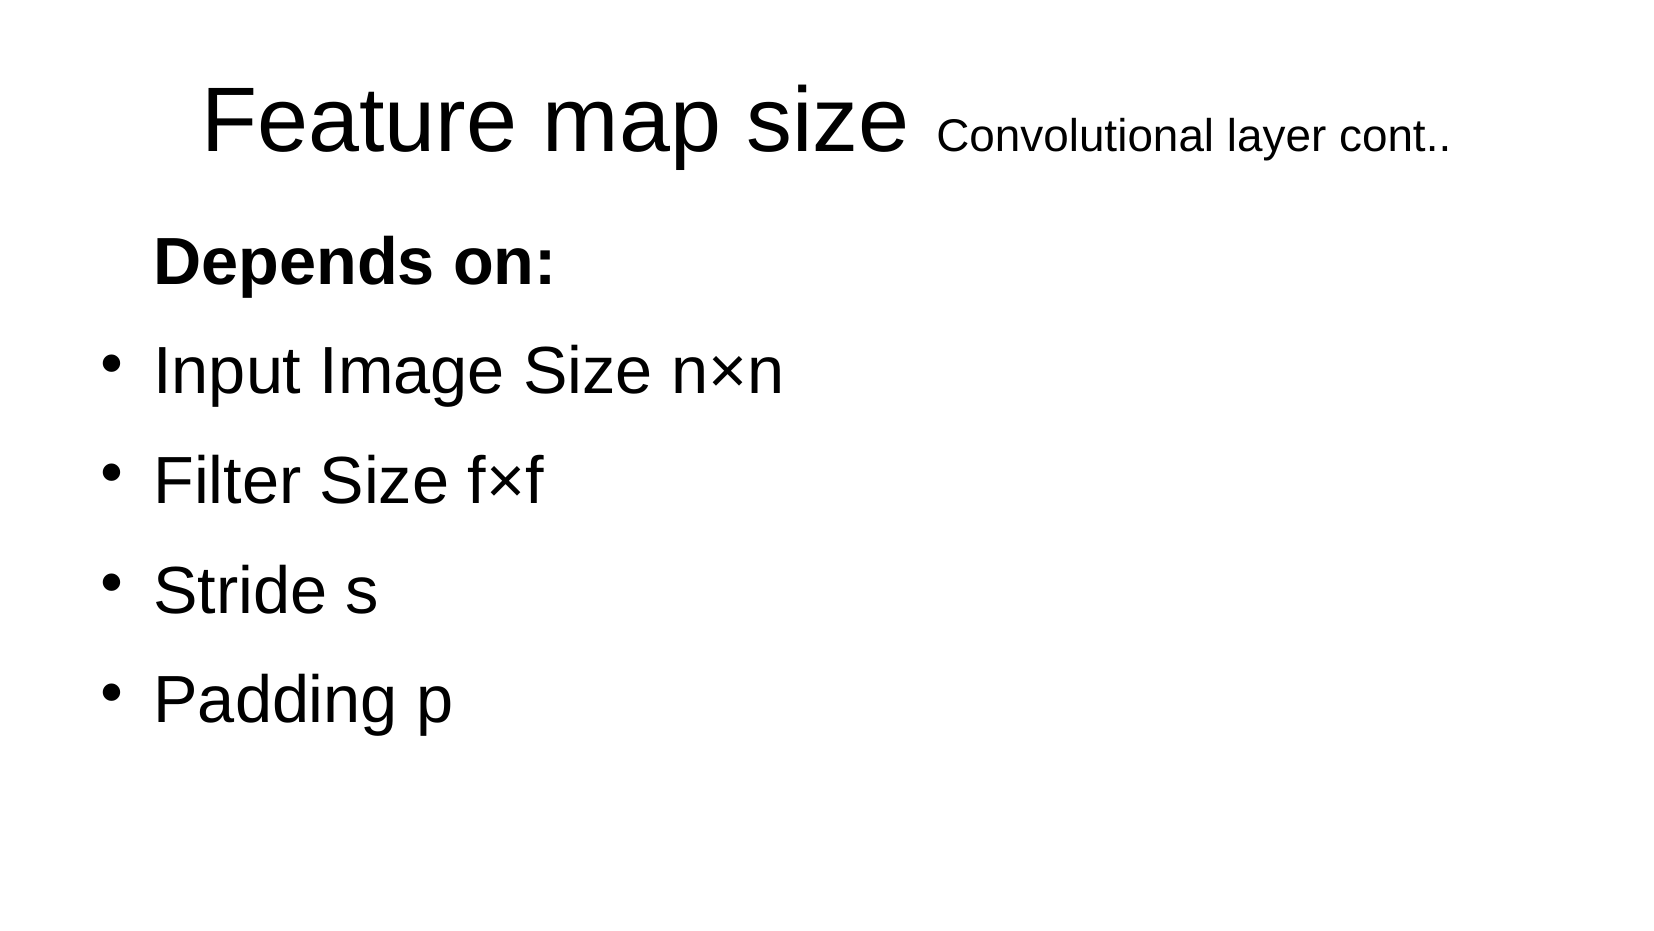

# Feature map size Convolutional layer cont..
Depends on:
Input Image Size n×n
Filter Size f×f
Stride s
Padding p